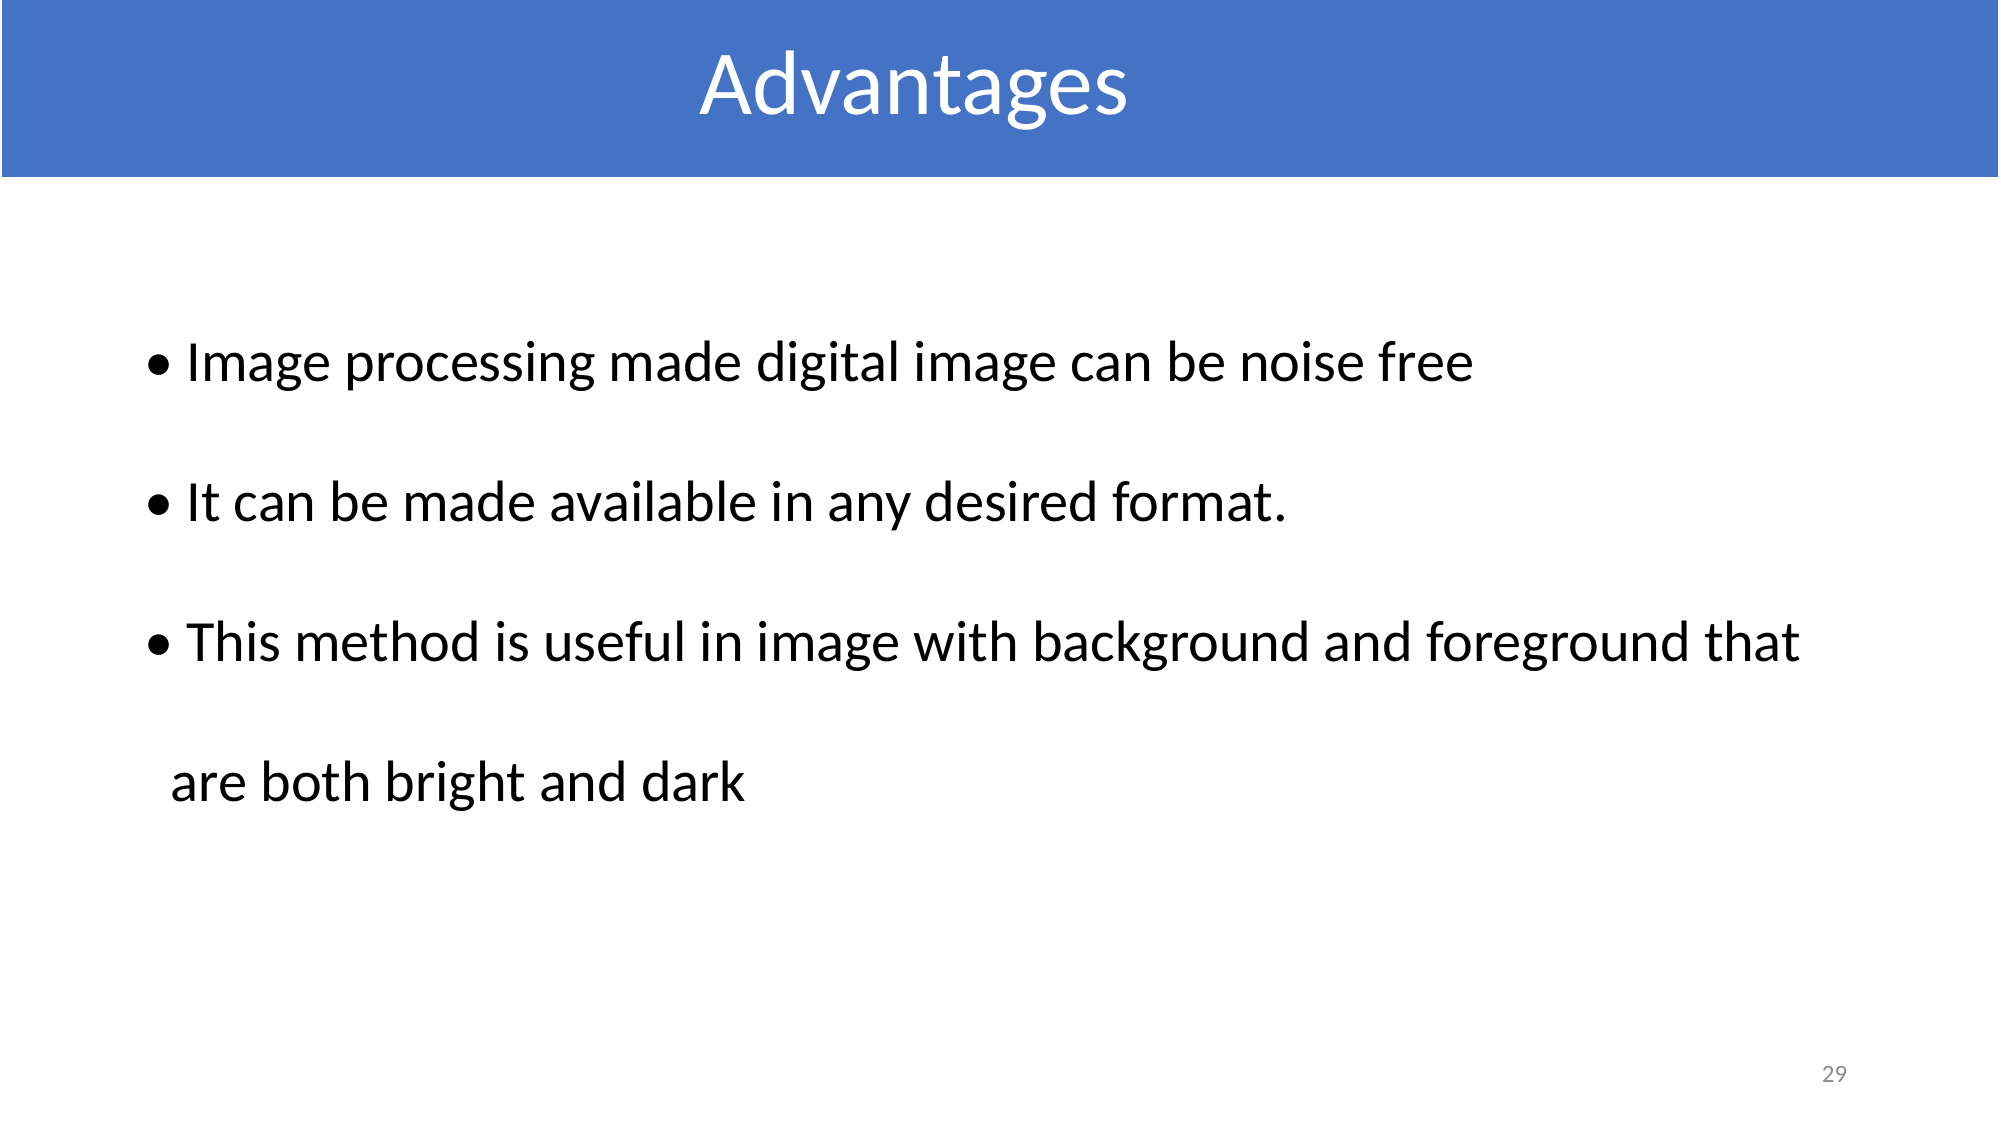

# Advantages
• Image processing made digital image can be noise free
• It can be made available in any desired format.
• This method is useful in image with background and foreground that      are both bright and dark

29